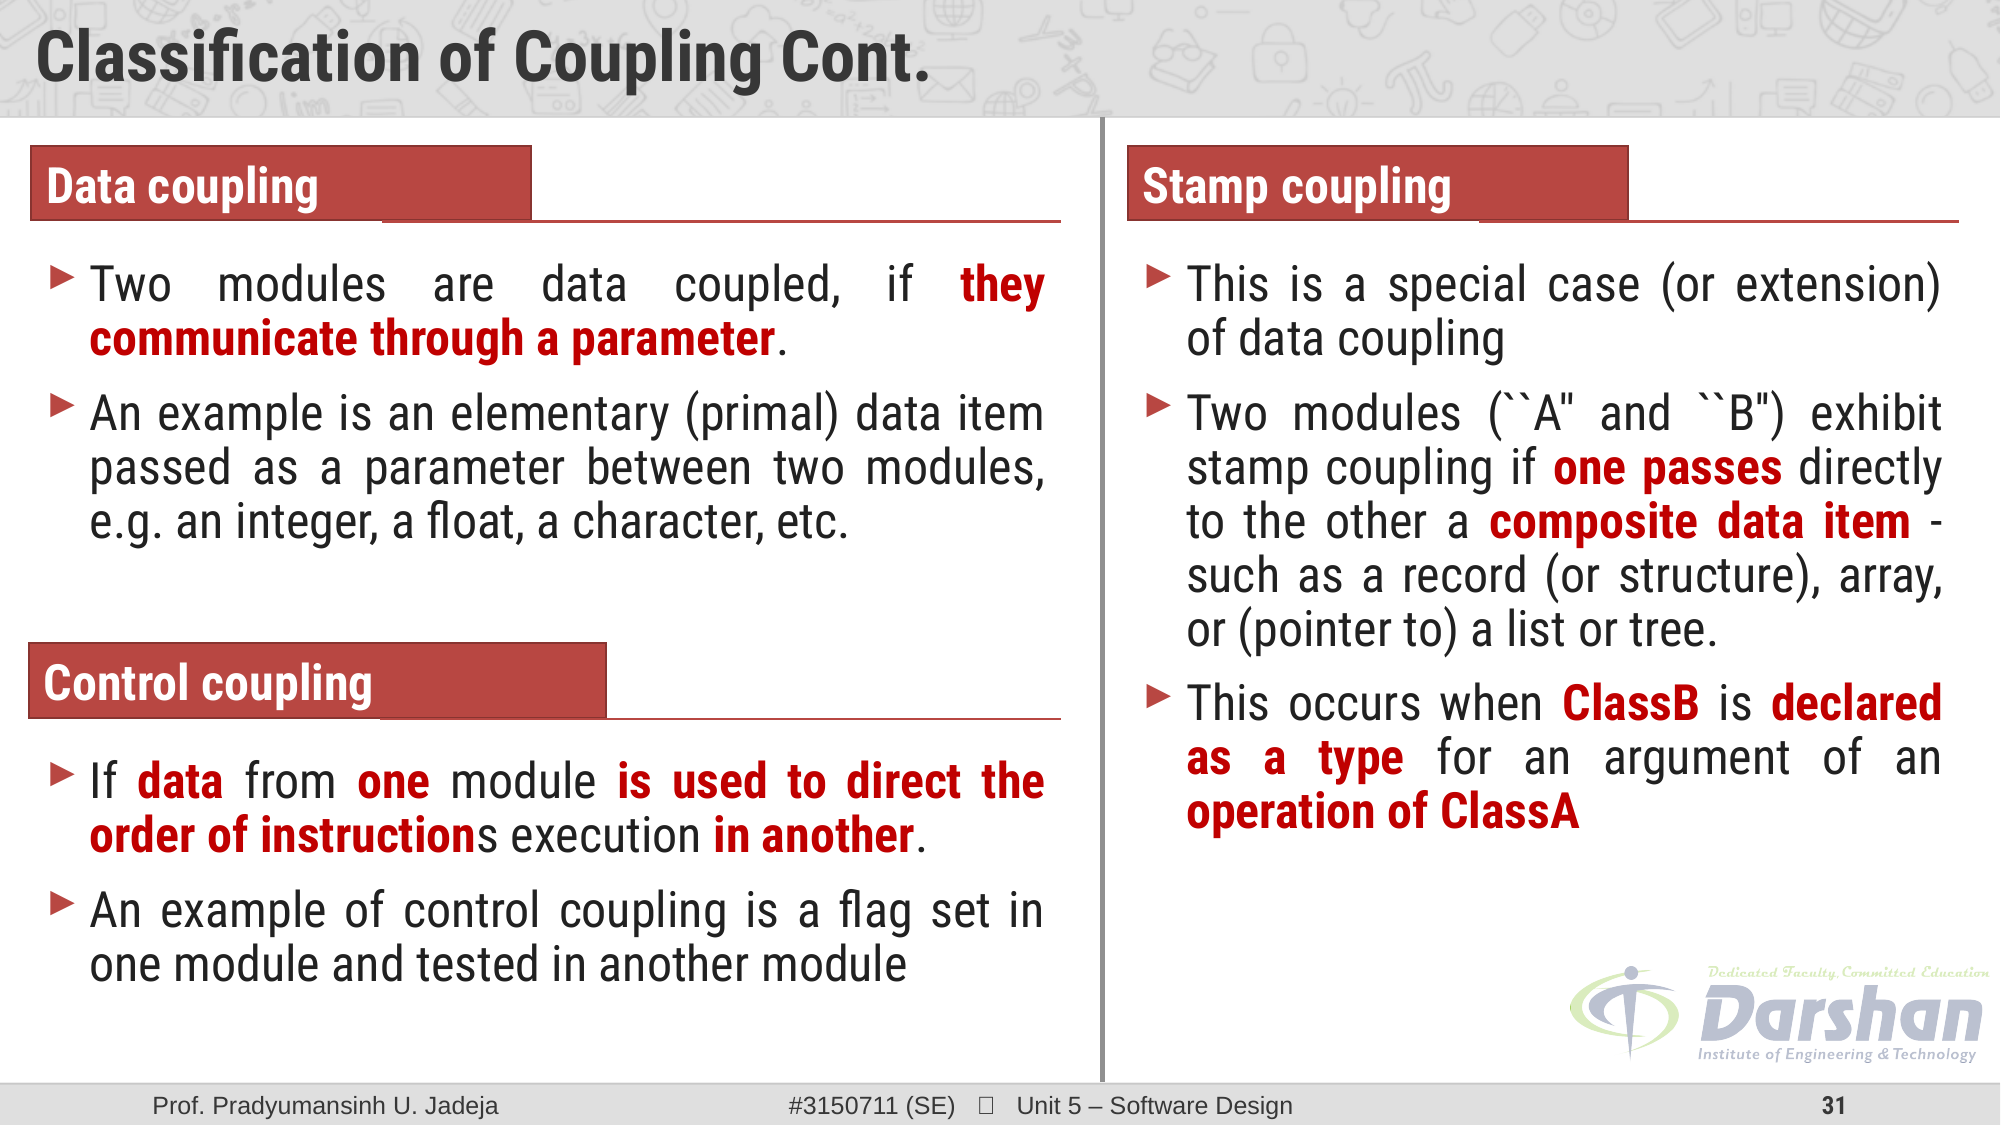

# Classification of Coupling Cont.
Data coupling
Stamp coupling
Two modules are data coupled, if they communicate through a parameter.
An example is an elementary (primal) data item passed as a parameter between two modules, e.g. an integer, a float, a character, etc.

This is a special case (or extension) of data coupling
Two modules (``A'' and ``B'') exhibit stamp coupling if one passes directly to the other a composite data item - such as a record (or structure), array, or (pointer to) a list or tree.
This occurs when ClassB is declared as a type for an argument of an operation of ClassA
Control coupling
If data from one module is used to direct the order of instructions execution in another.
An example of control coupling is a flag set in one module and tested in another module